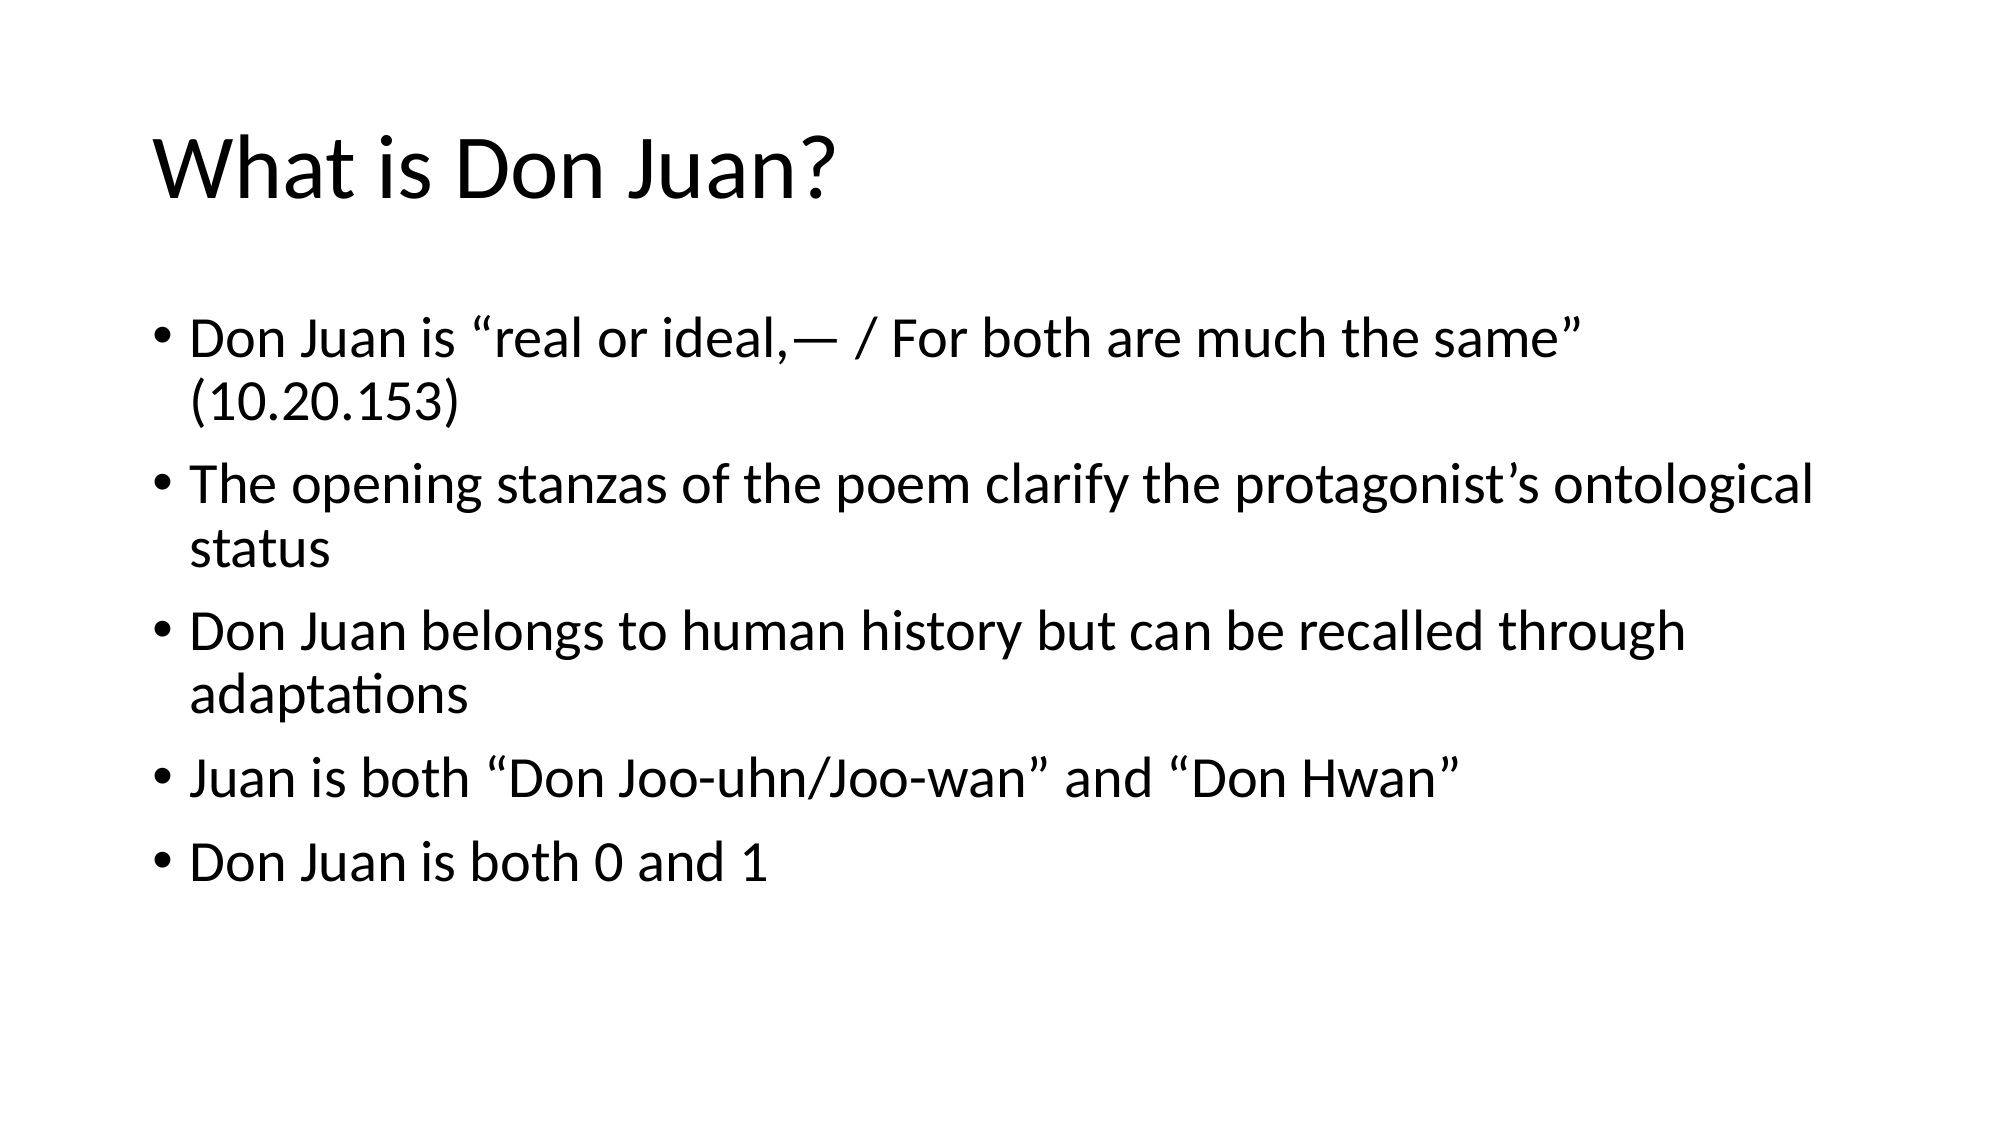

# What is Don Juan?
Don Juan is “real or ideal,— / For both are much the same” (10.20.153)
The opening stanzas of the poem clarify the protagonist’s ontological status
Don Juan belongs to human history but can be recalled through adaptations
Juan is both “Don Joo-uhn/Joo-wan” and “Don Hwan”
Don Juan is both 0 and 1